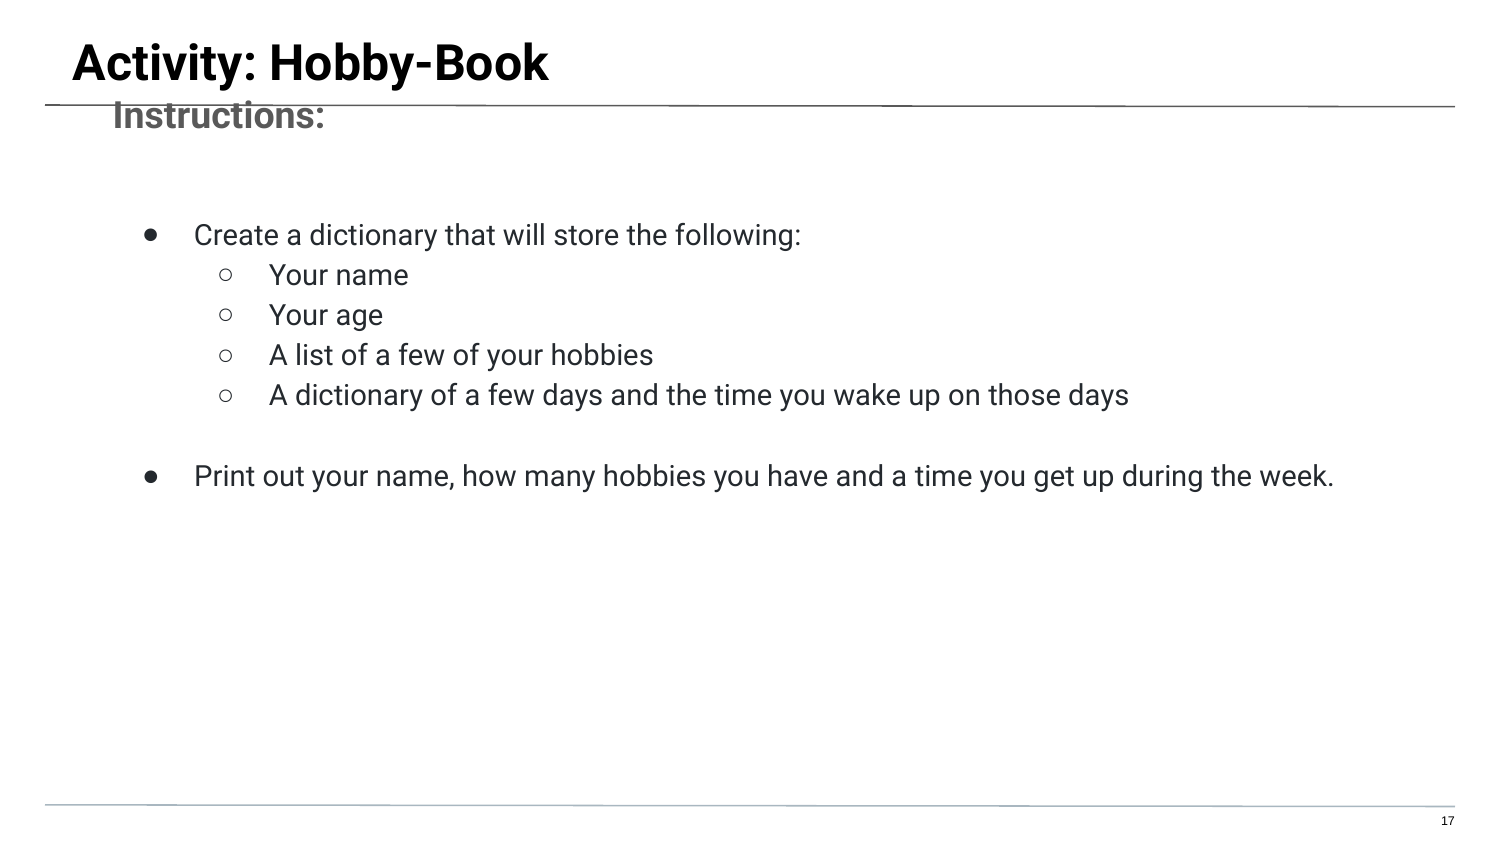

# Activity: Hobby-Book
Instructions:
Create a dictionary that will store the following:
Your name
Your age
A list of a few of your hobbies
A dictionary of a few days and the time you wake up on those days
Print out your name, how many hobbies you have and a time you get up during the week.

17